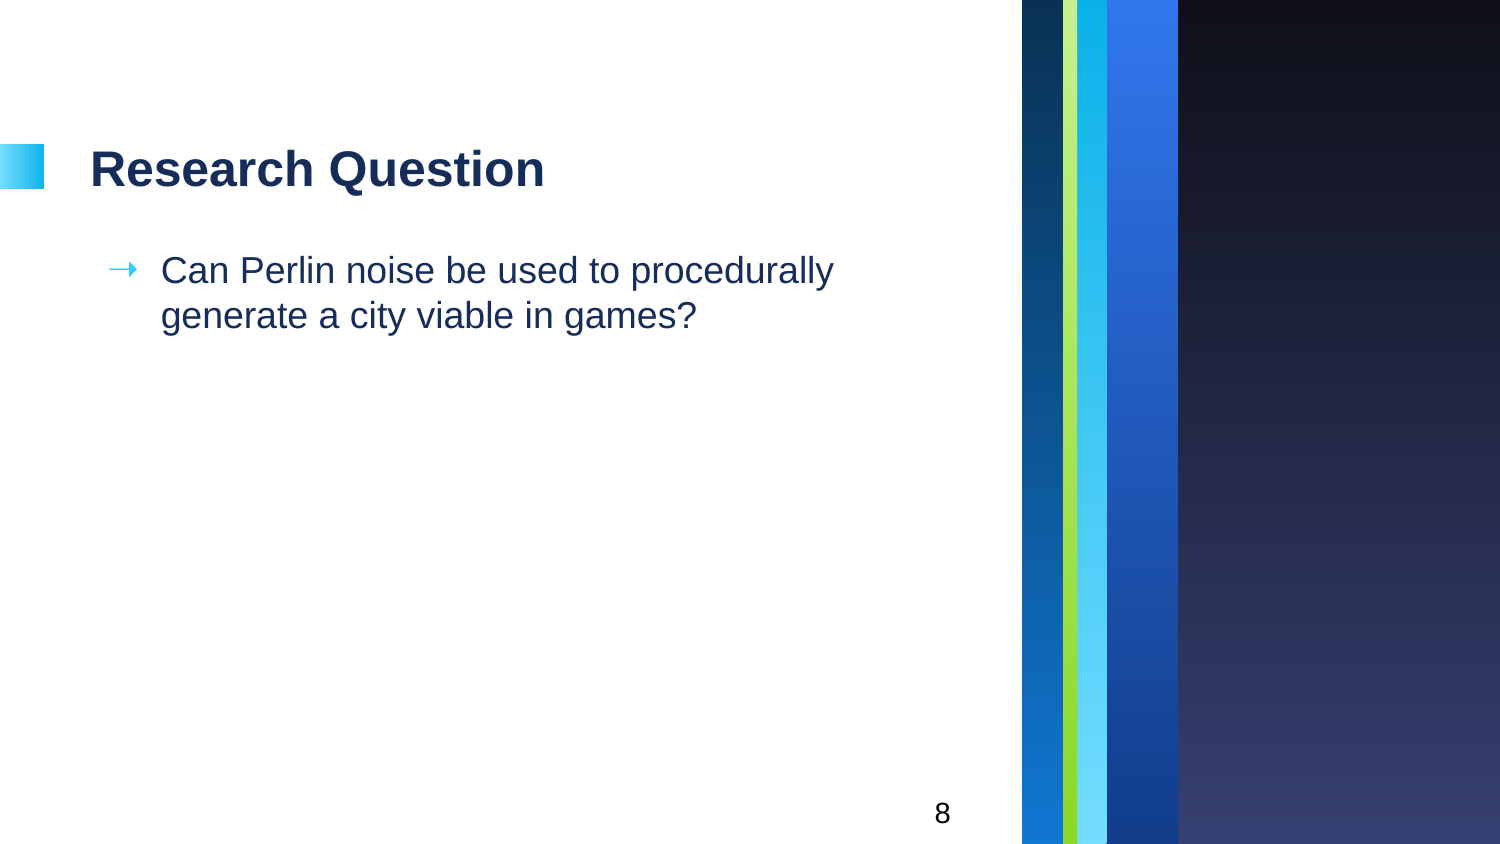

# Research Question
Can Perlin noise be used to procedurally generate a city viable in games?
8